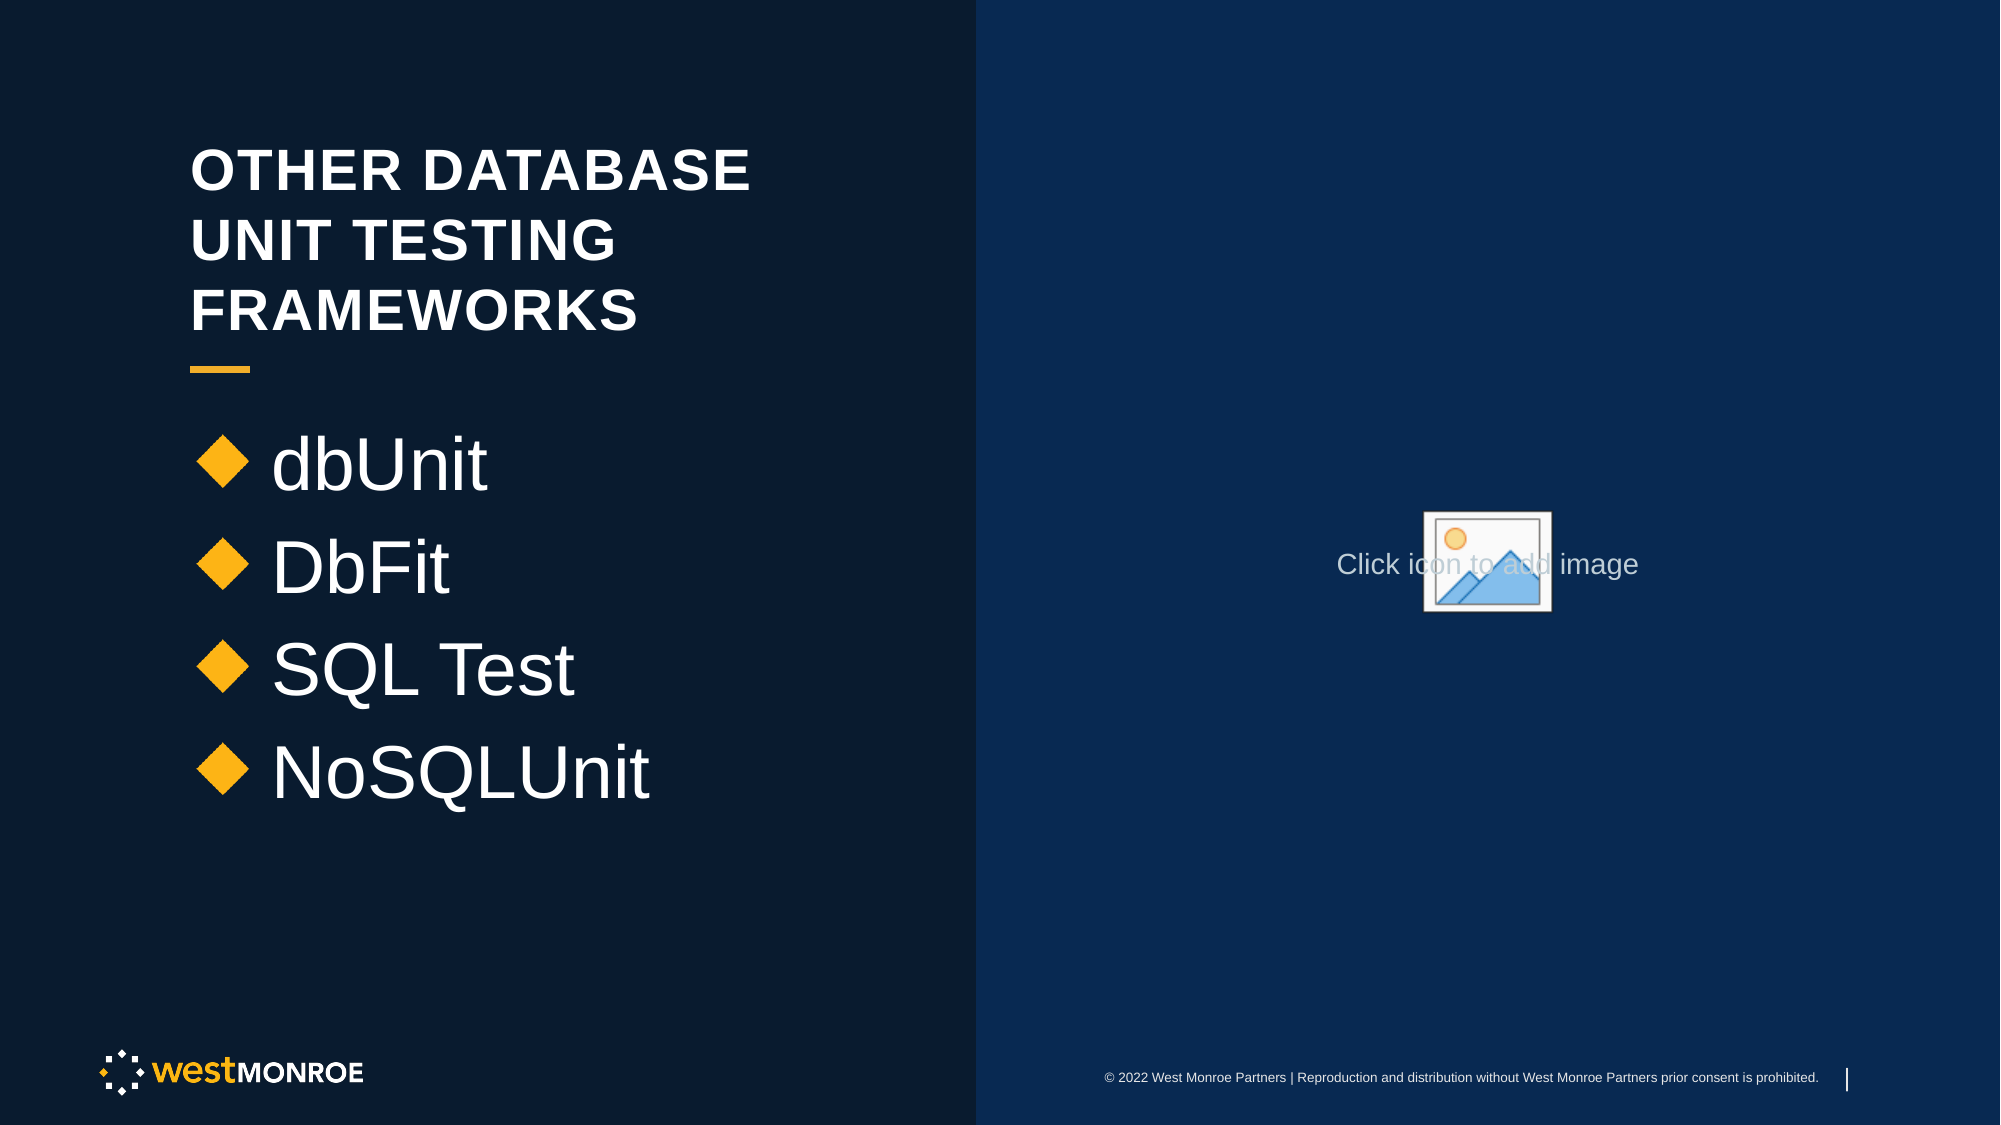

# OTHER Database Unit Testing Frameworks
dbUnit
DbFit
SQL Test
NoSQLUnit
© 2022 West Monroe Partners | Reproduction and distribution without West Monroe Partners prior consent is prohibited.
|
14